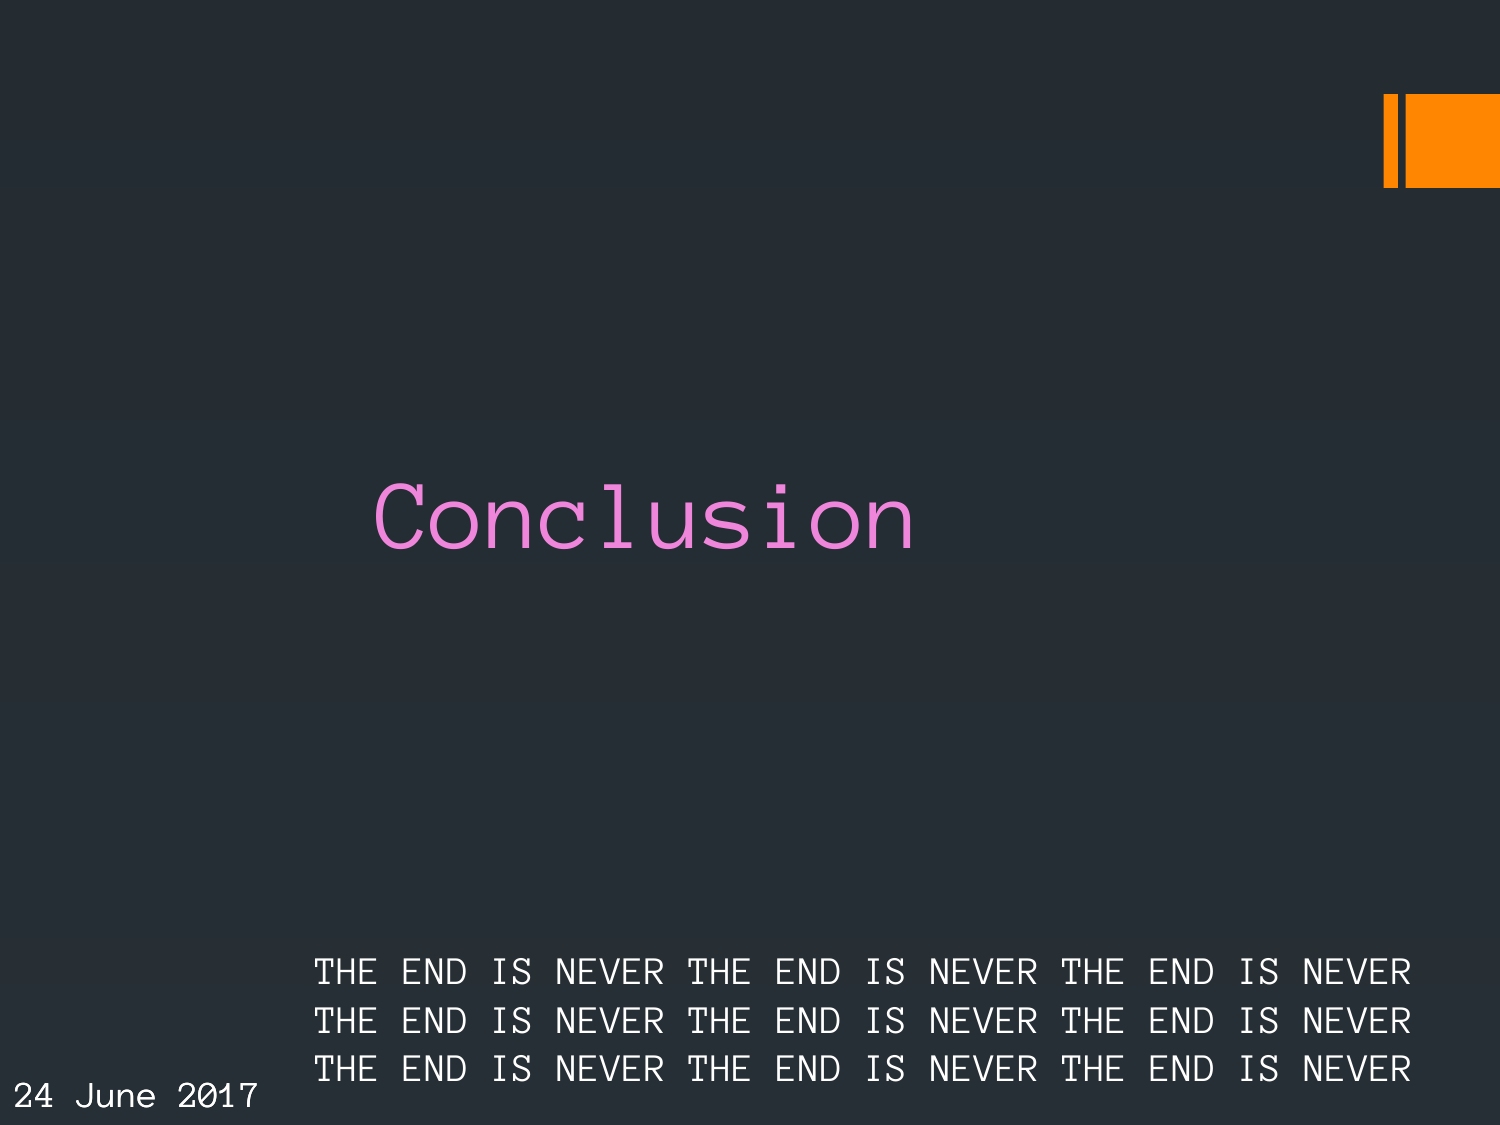

# Conclusion
THE END IS NEVER THE END IS NEVER THE END IS NEVER THE END IS NEVER THE END IS NEVER THE END IS NEVER THE END IS NEVER THE END IS NEVER THE END IS NEVER